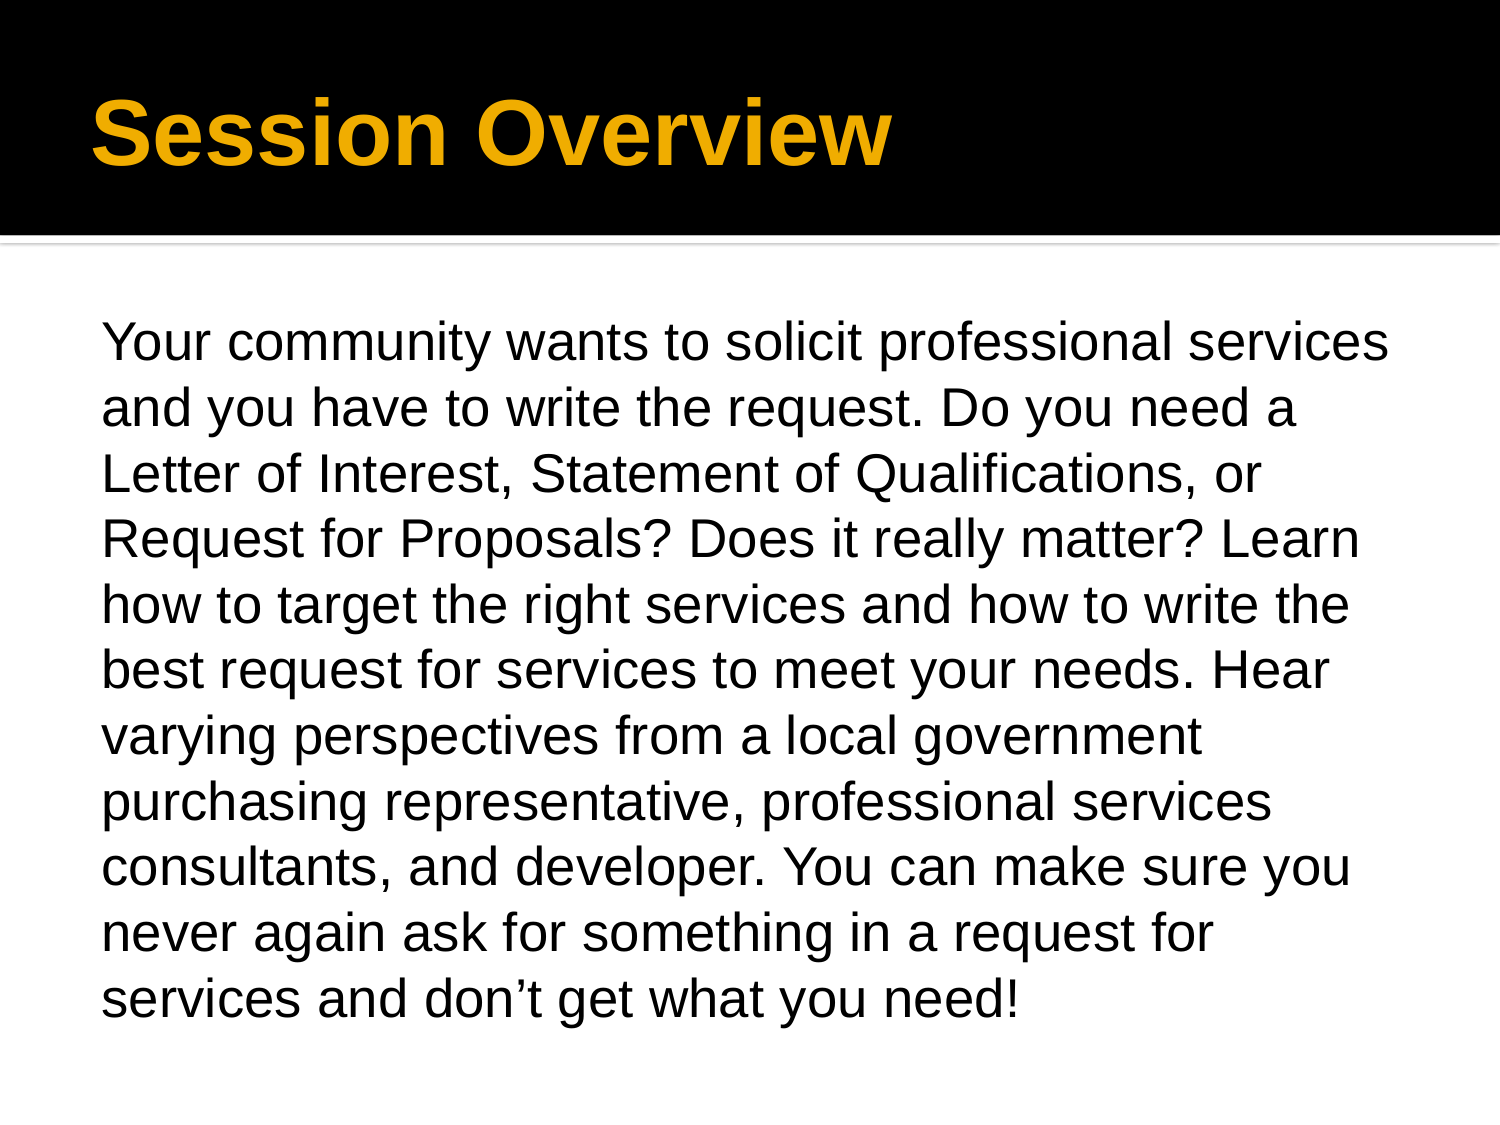

# Session Overview
Your community wants to solicit professional services and you have to write the request. Do you need a Letter of Interest, Statement of Qualifications, or Request for Proposals? Does it really matter? Learn how to target the right services and how to write the best request for services to meet your needs. Hear varying perspectives from a local government purchasing representative, professional services consultants, and developer. You can make sure you never again ask for something in a request for services and don’t get what you need!